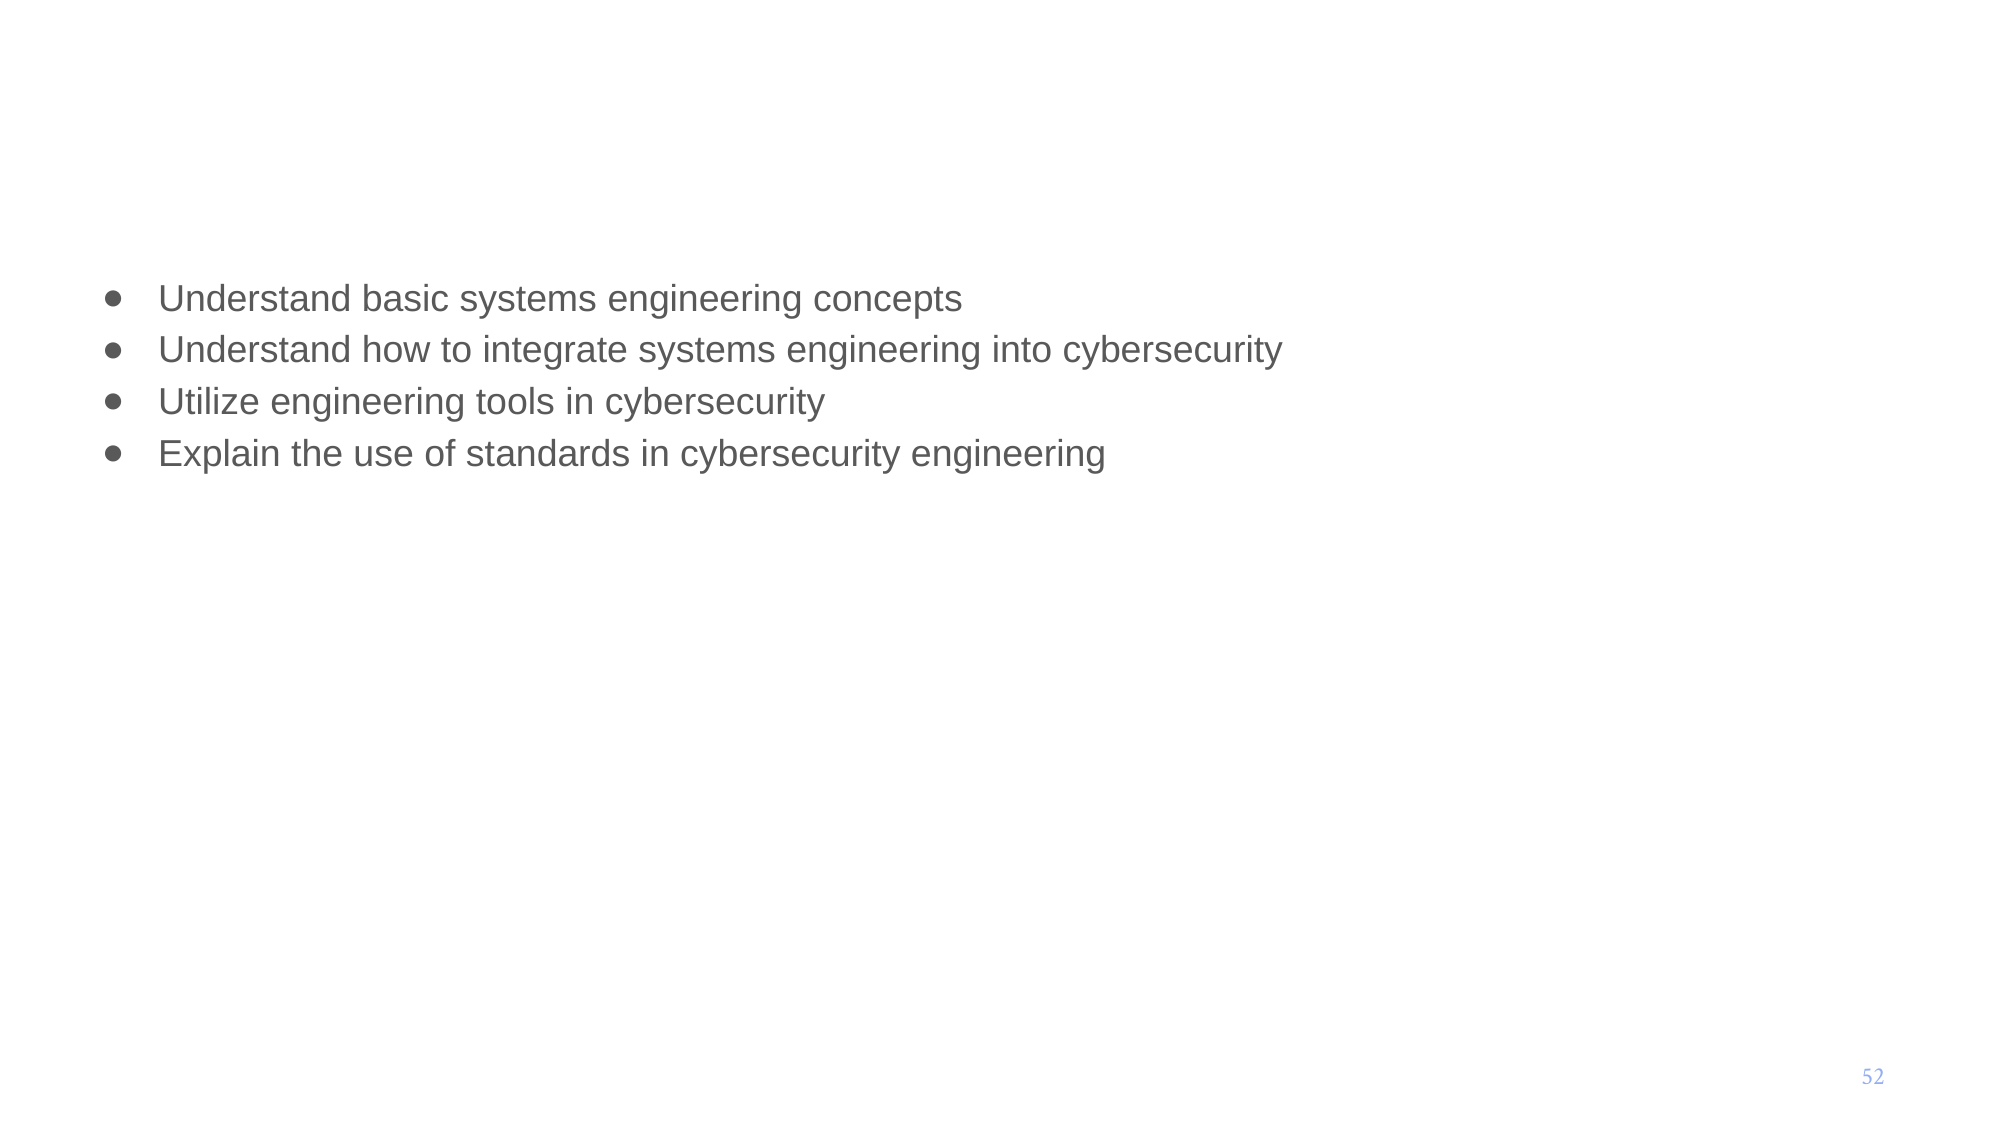

# Objectives
Understand basic systems engineering concepts
Understand how to integrate systems engineering into cybersecurity
Utilize engineering tools in cybersecurity
Explain the use of standards in cybersecurity engineering
52